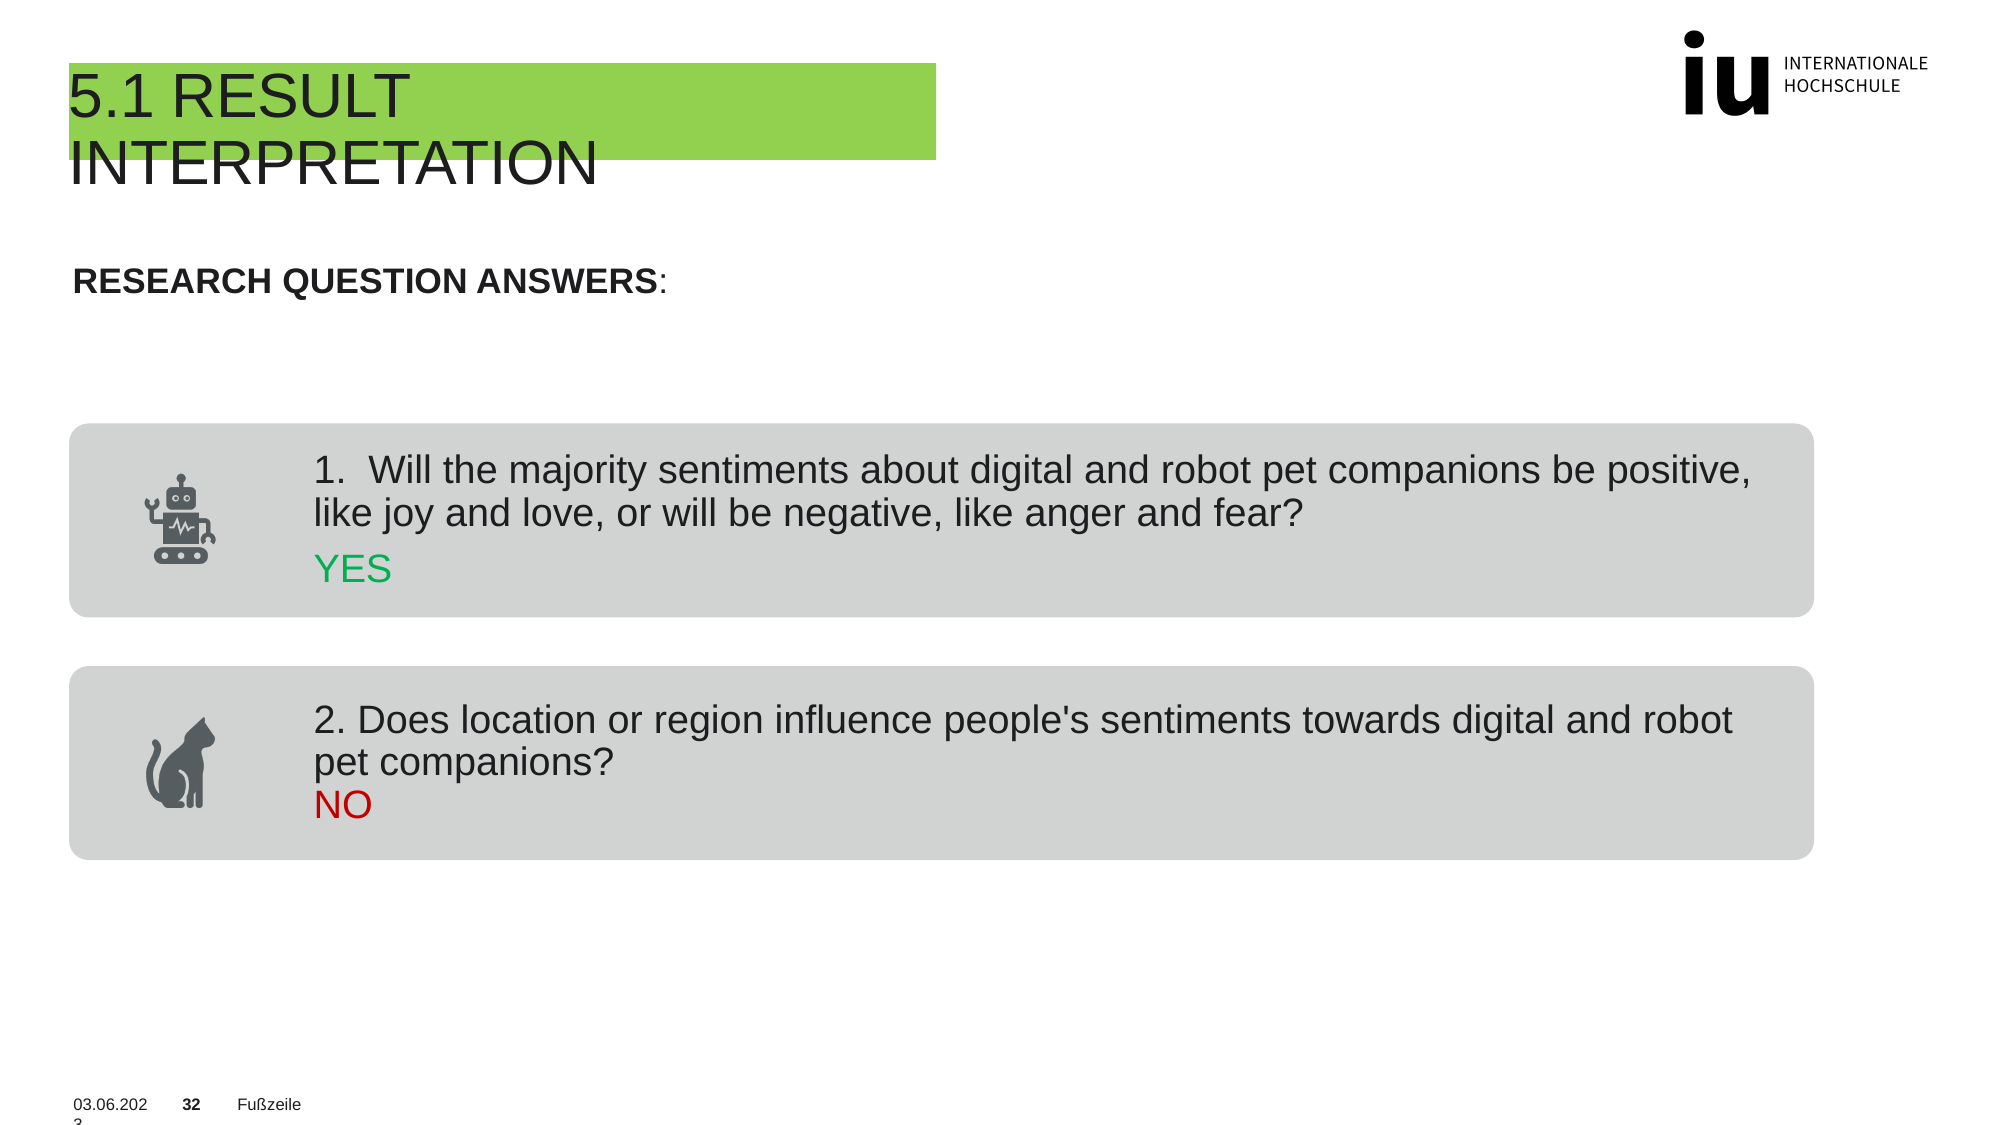

# 5.1 Result Interpretation
RESEARCH QUESTION ANSWERS:

1.  Will the majority sentiments about digital and robot pet companions be positive, like joy and love, or will be negative, like anger and fear?
YES
2. Does location or region influence people's sentiments towards digital and robot pet companions?
NO
03.06.2023
32
Fußzeile